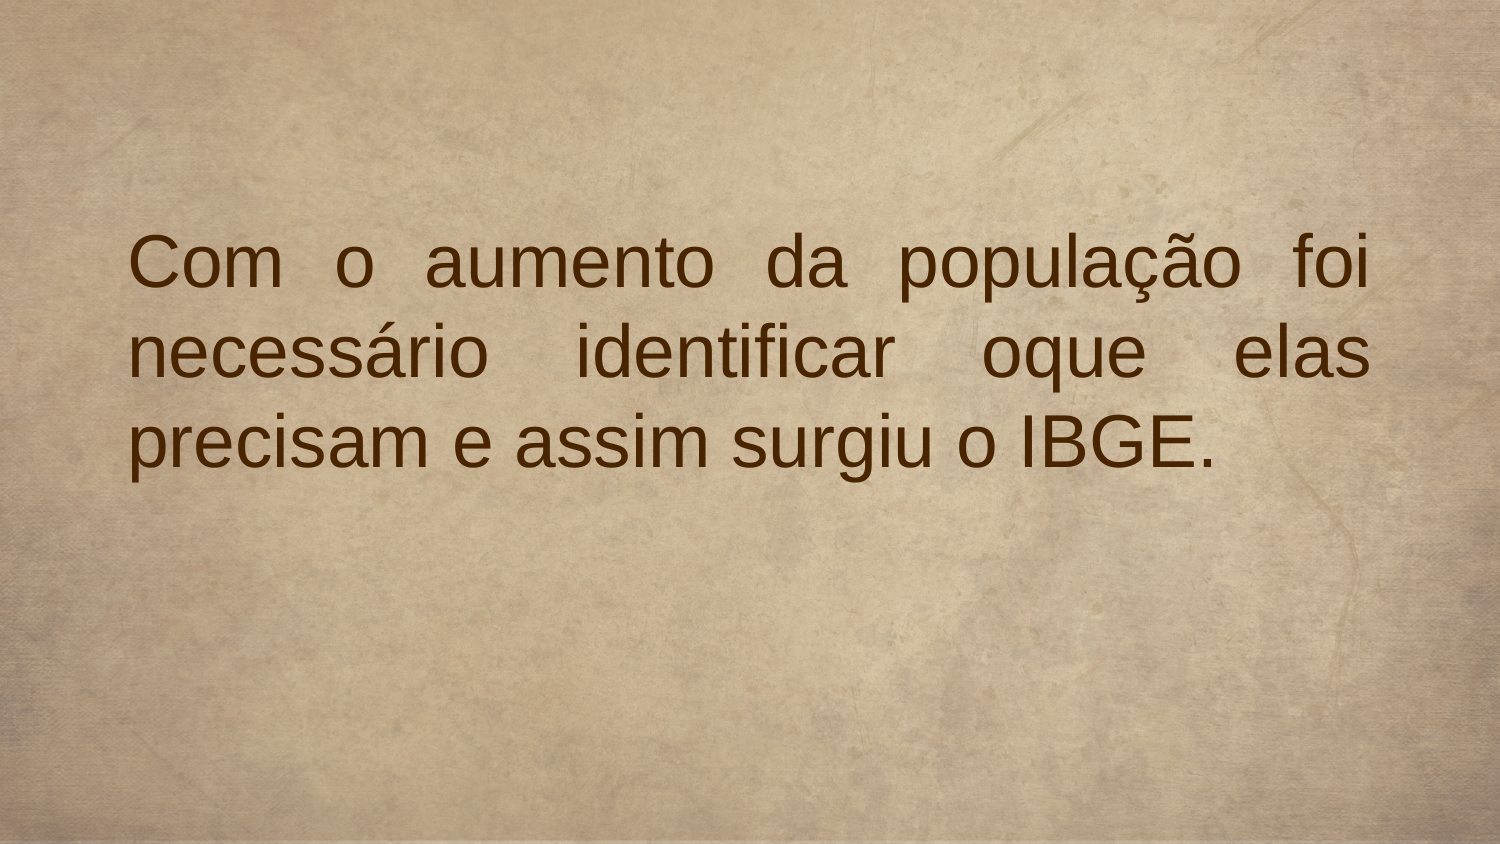

Com o aumento da população foi necessário identificar oque elas precisam e assim surgiu o IBGE.